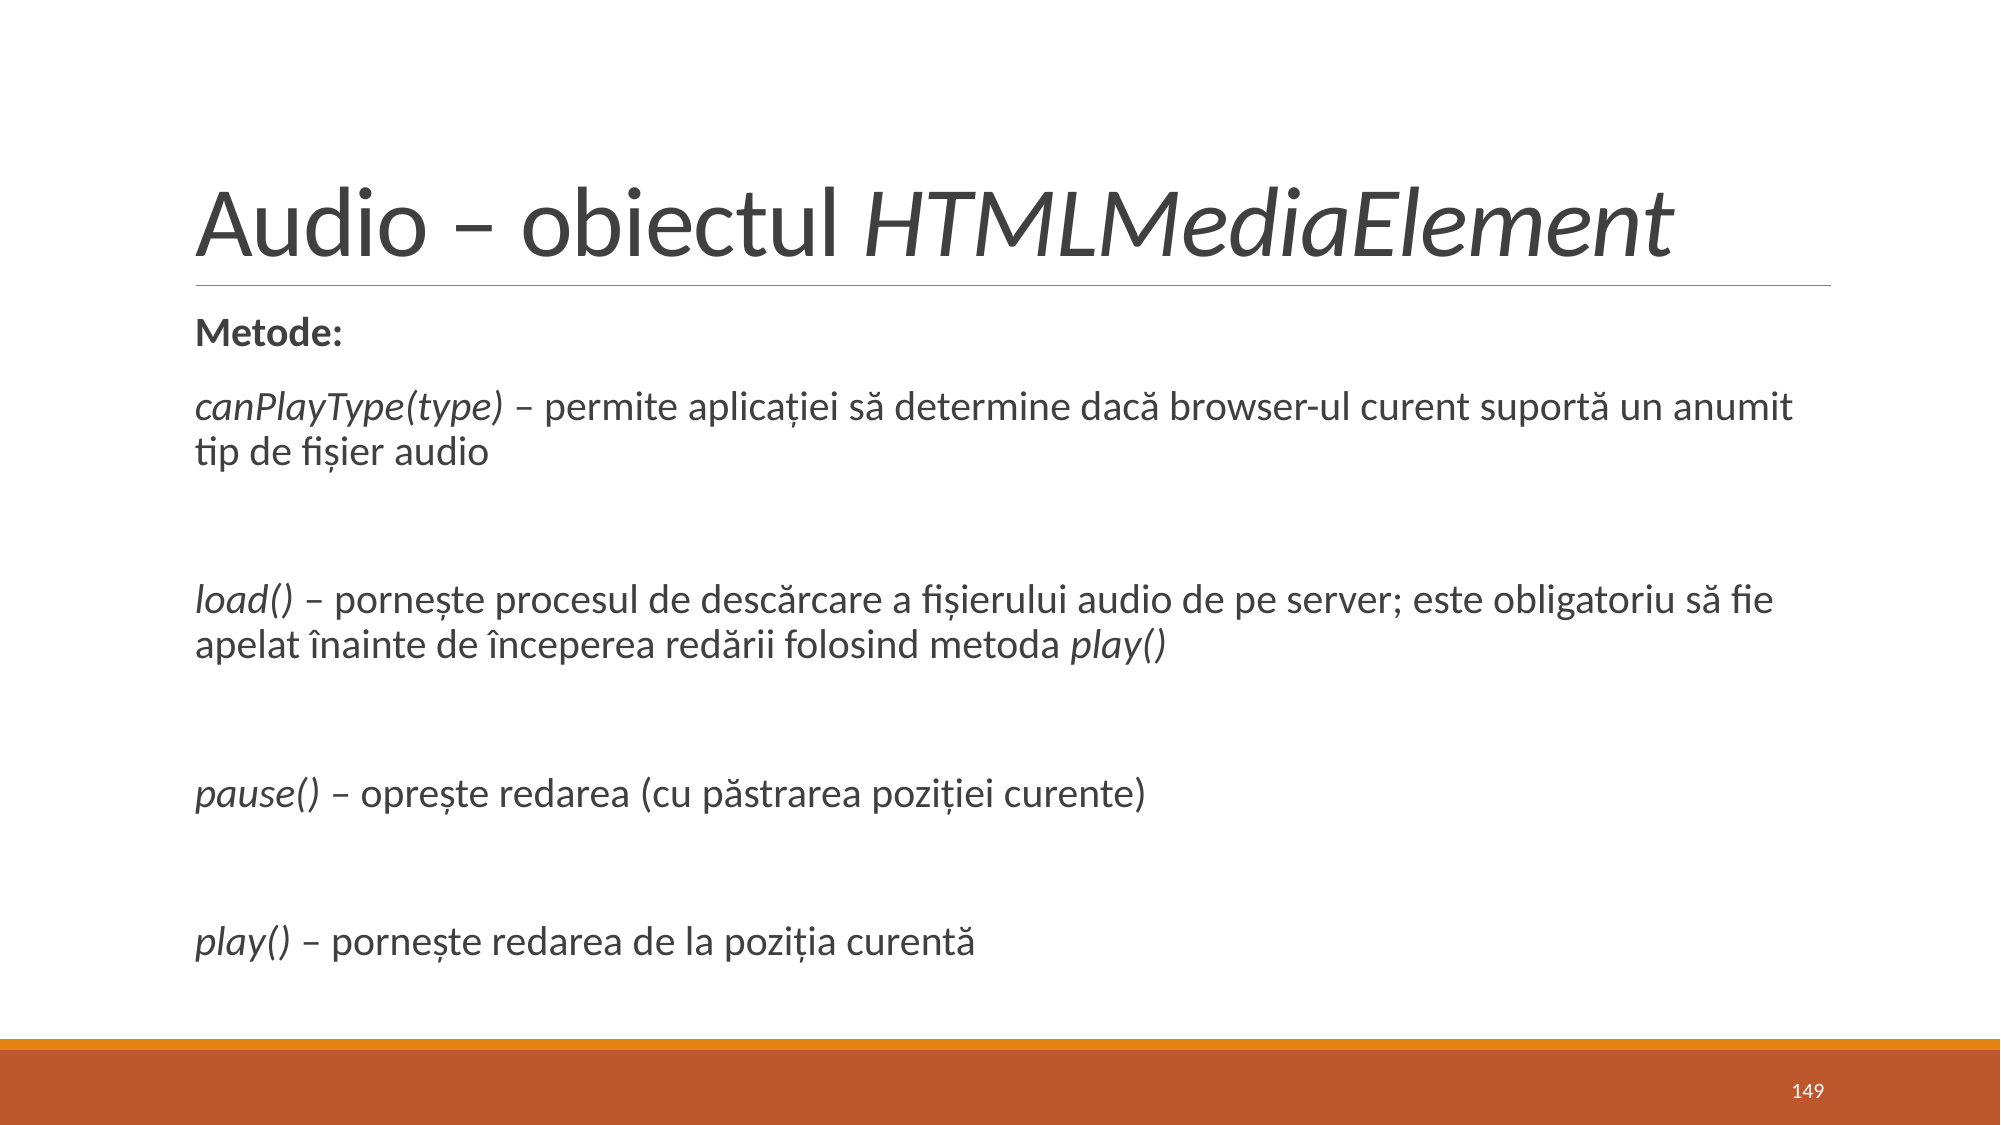

# Audio – obiectul HTMLMediaElement
Metode:
canPlayType(type) – permite aplicației să determine dacă browser-ul curent suportă un anumit tip de fișier audio

load() – pornește procesul de descărcare a fișierului audio de pe server; este obligatoriu să fie apelat înainte de începerea redării folosind metoda play()

pause() – oprește redarea (cu păstrarea poziției curente)

play() – pornește redarea de la poziția curentă
149